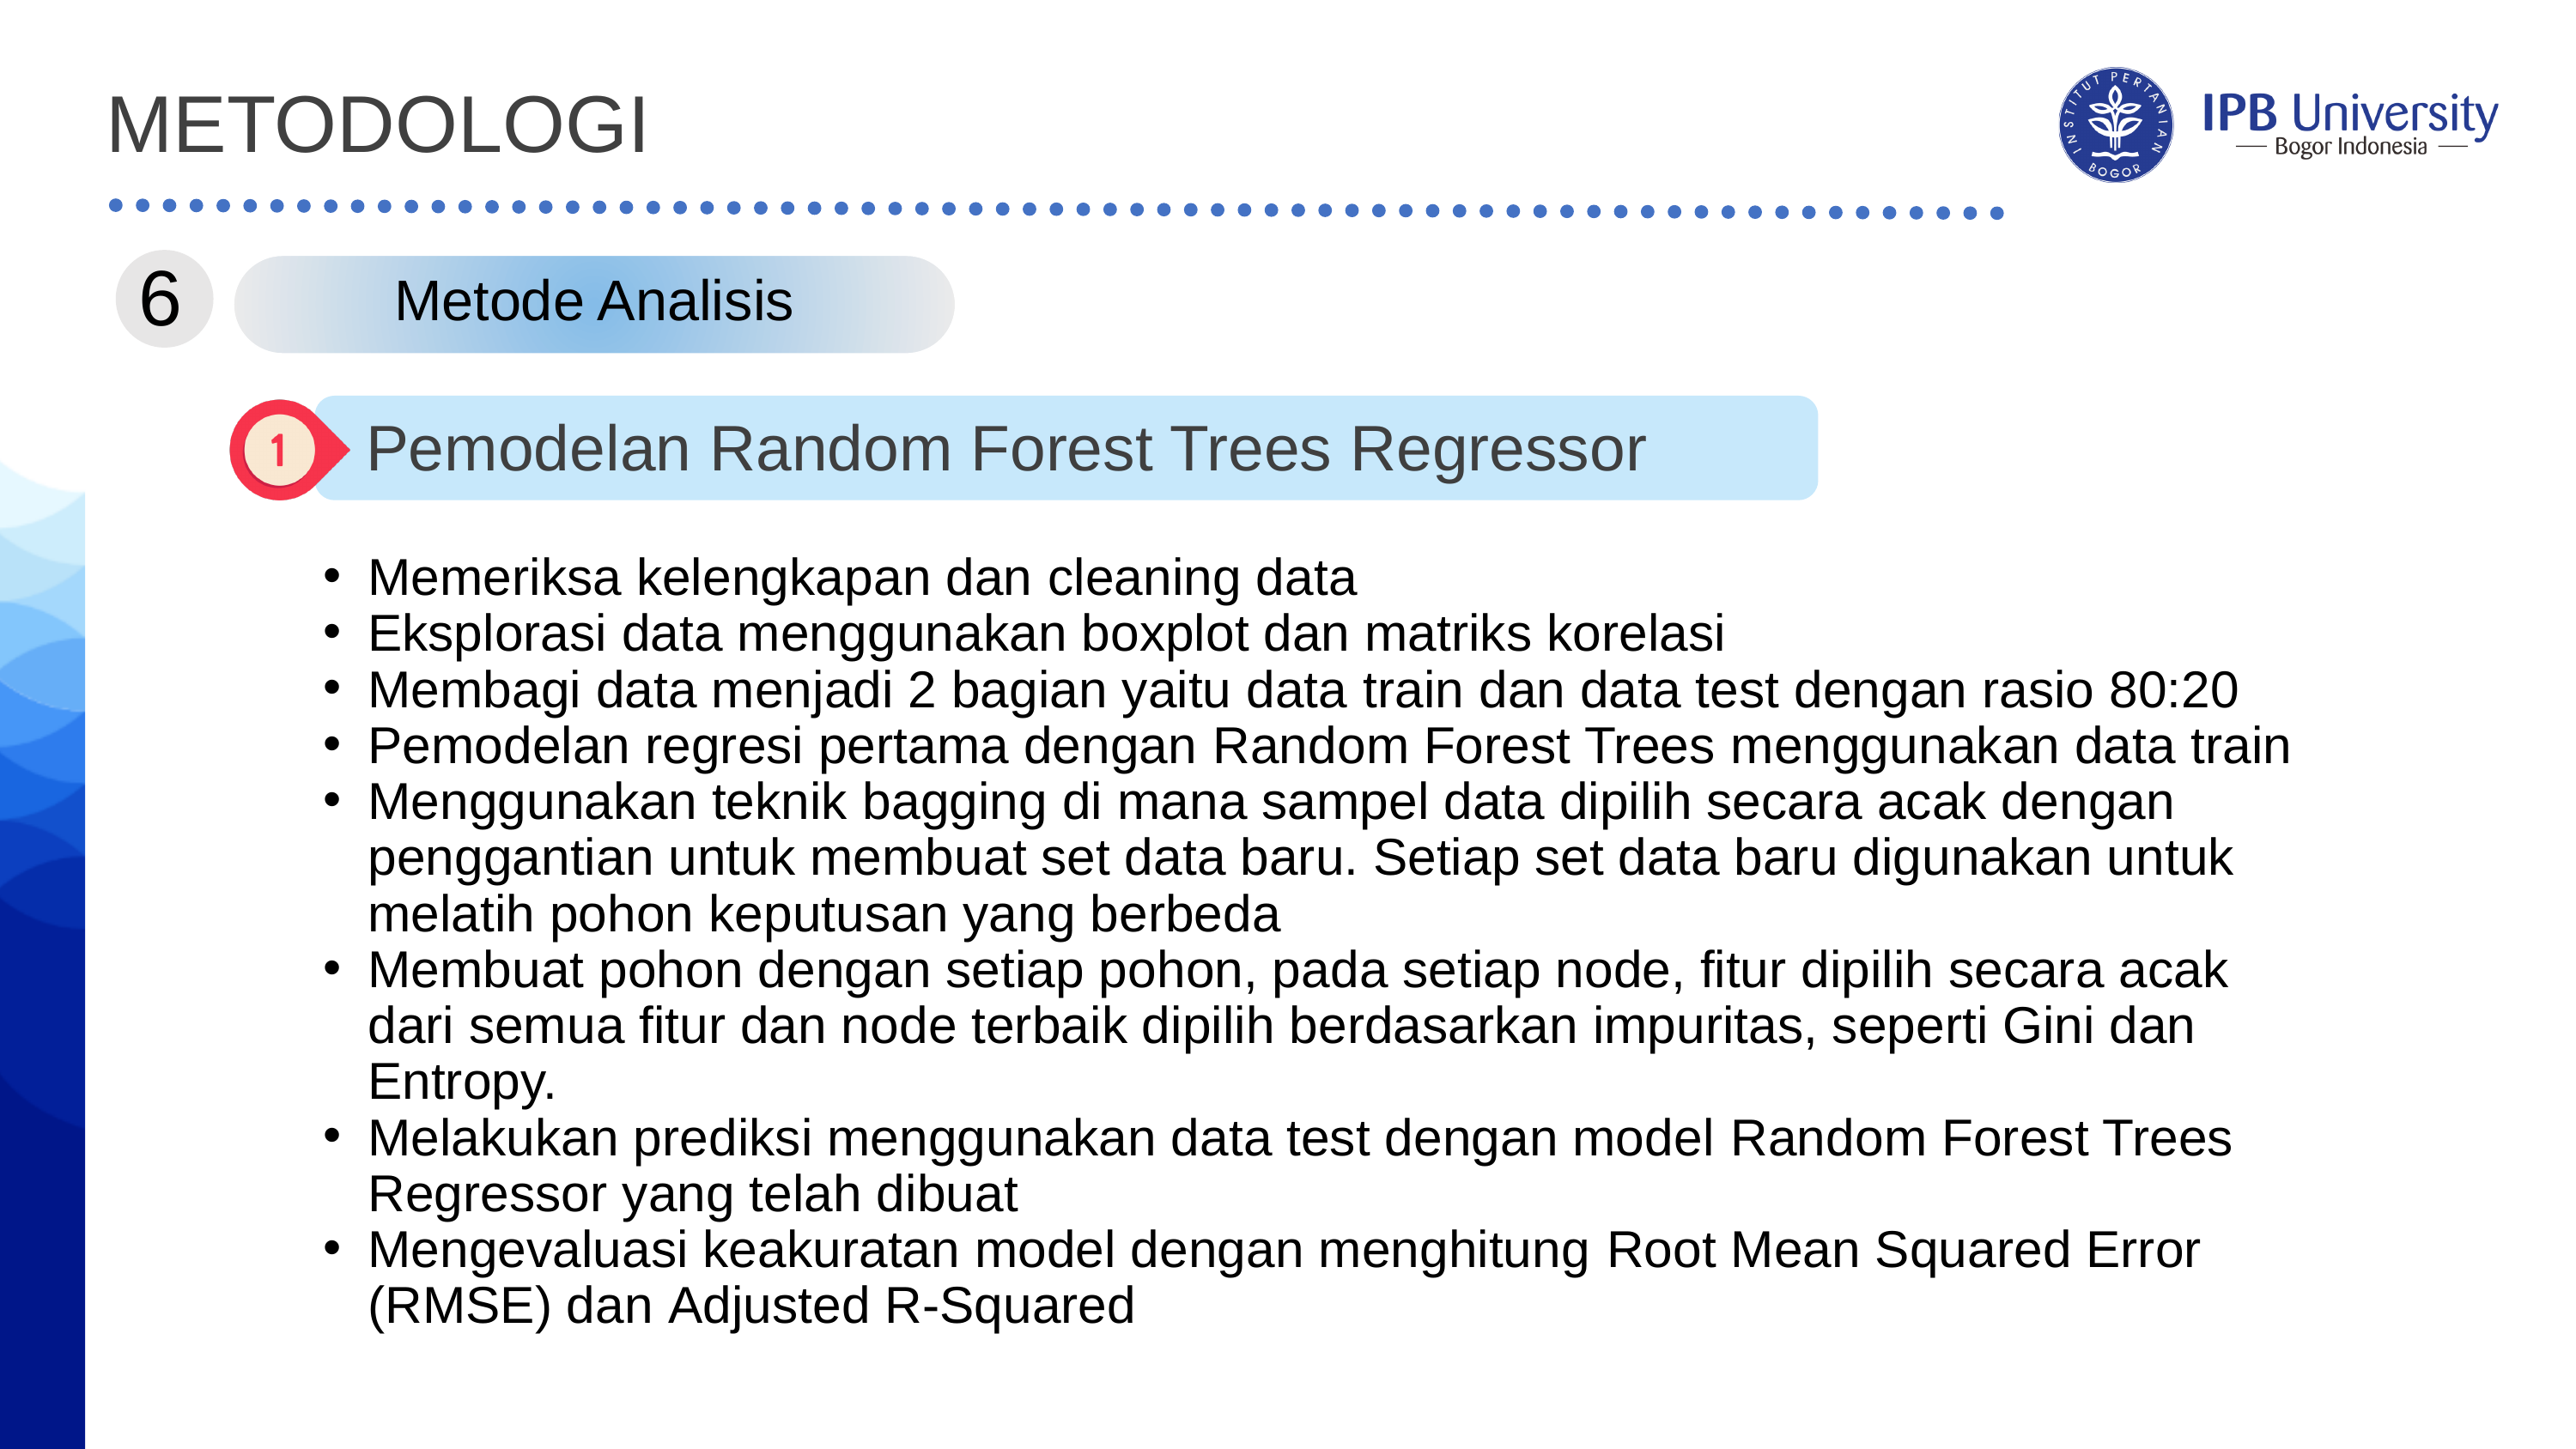

METODOLOGI

Metode Analisis
6

Pemodelan Random Forest Trees Regressor

Memeriksa kelengkapan dan cleaning data
Eksplorasi data menggunakan boxplot dan matriks korelasi
Membagi data menjadi 2 bagian yaitu data train dan data test dengan rasio 80:20
Pemodelan regresi pertama dengan Random Forest Trees menggunakan data train
Menggunakan teknik bagging di mana sampel data dipilih secara acak dengan penggantian untuk membuat set data baru. Setiap set data baru digunakan untuk melatih pohon keputusan yang berbeda
Membuat pohon dengan setiap pohon, pada setiap node, fitur dipilih secara acak dari semua fitur dan node terbaik dipilih berdasarkan impuritas, seperti Gini dan Entropy.
Melakukan prediksi menggunakan data test dengan model Random Forest Trees Regressor yang telah dibuat
Mengevaluasi keakuratan model dengan menghitung Root Mean Squared Error (RMSE) dan Adjusted R-Squared